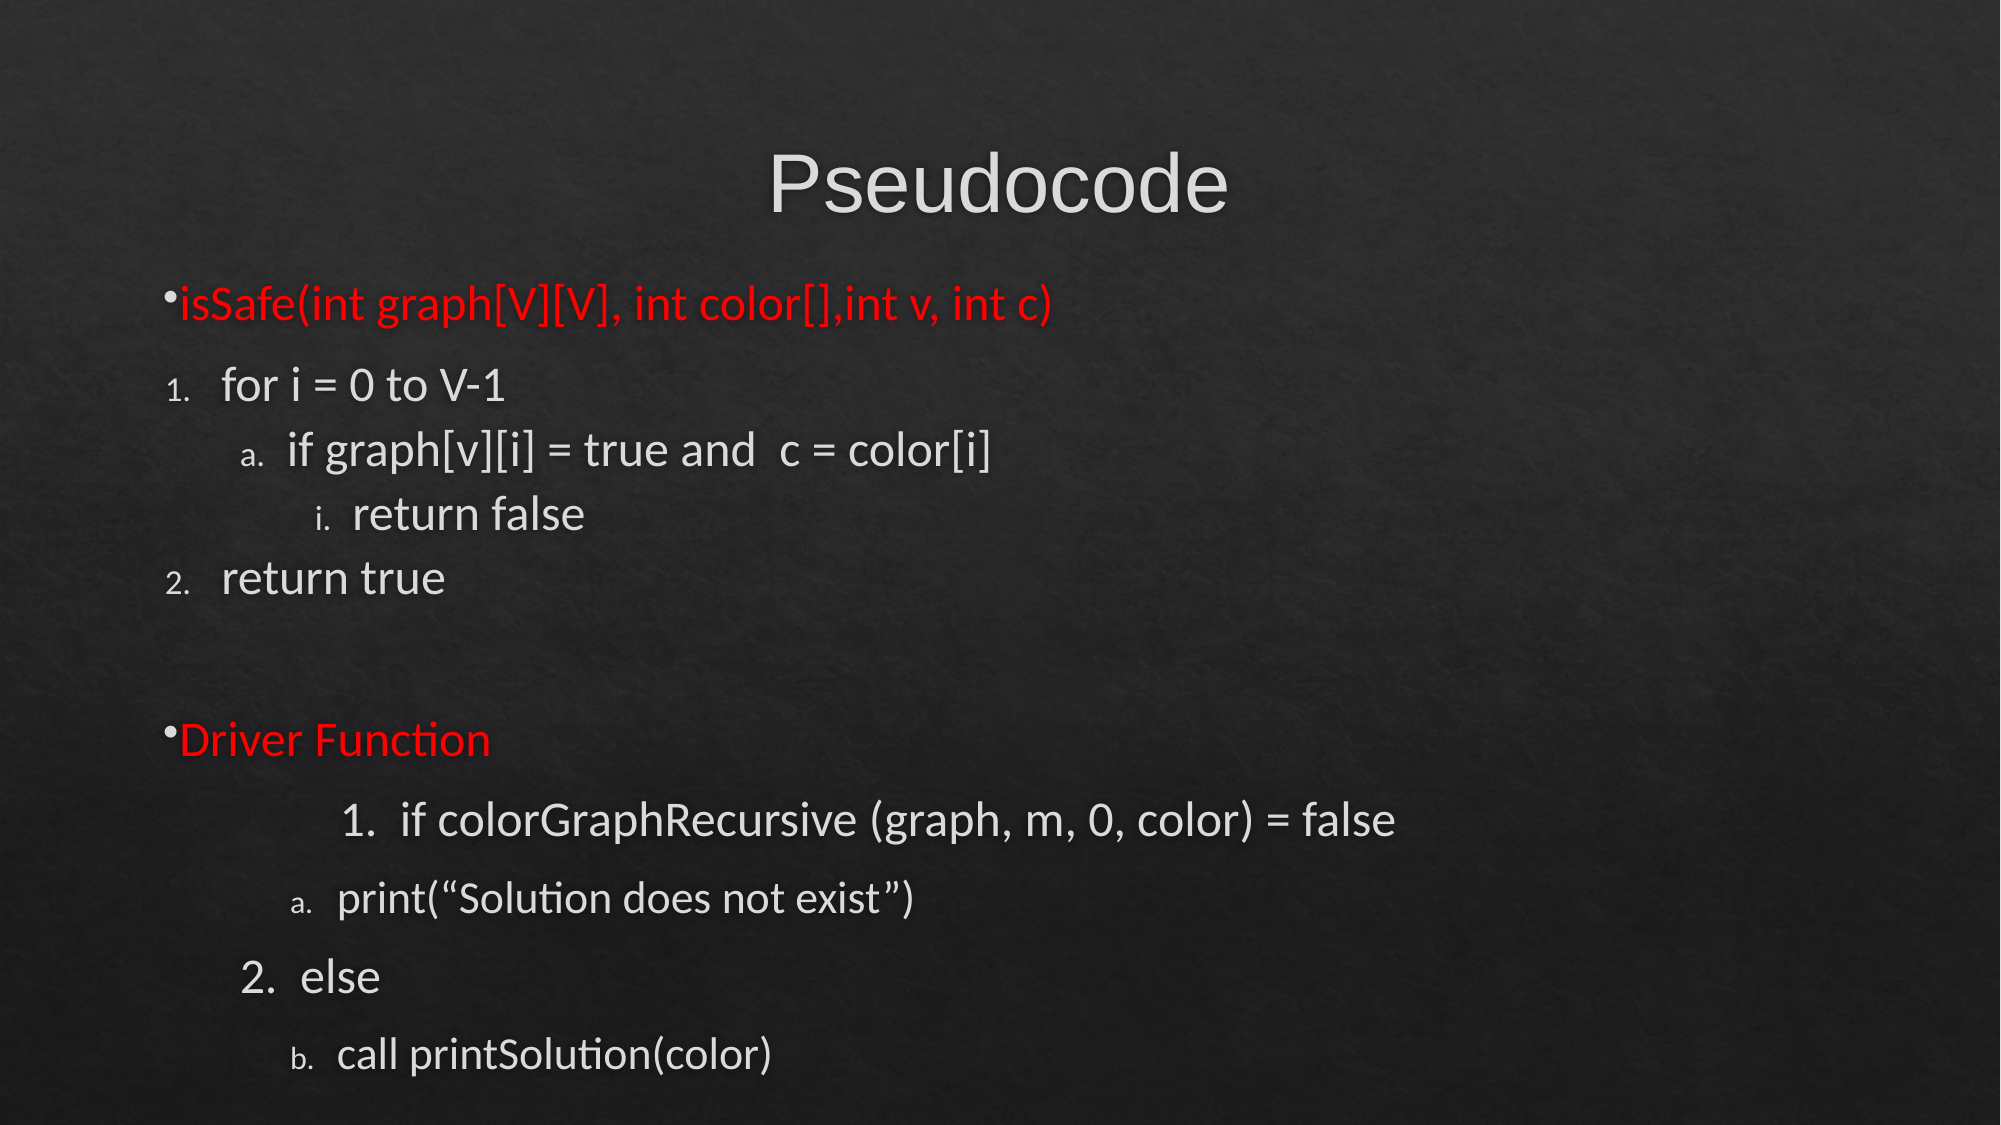

# Pseudocode
isSafe(int graph[V][V], int color[],int v, int c)
for i = 0 to V-1
if graph[v][i] = true and  c = color[i]
return false
return true

Driver Function
	1.  if colorGraphRecursive (graph, m, 0, color) = false
print(“Solution does not exist”)
2.  else
call printSolution(color)